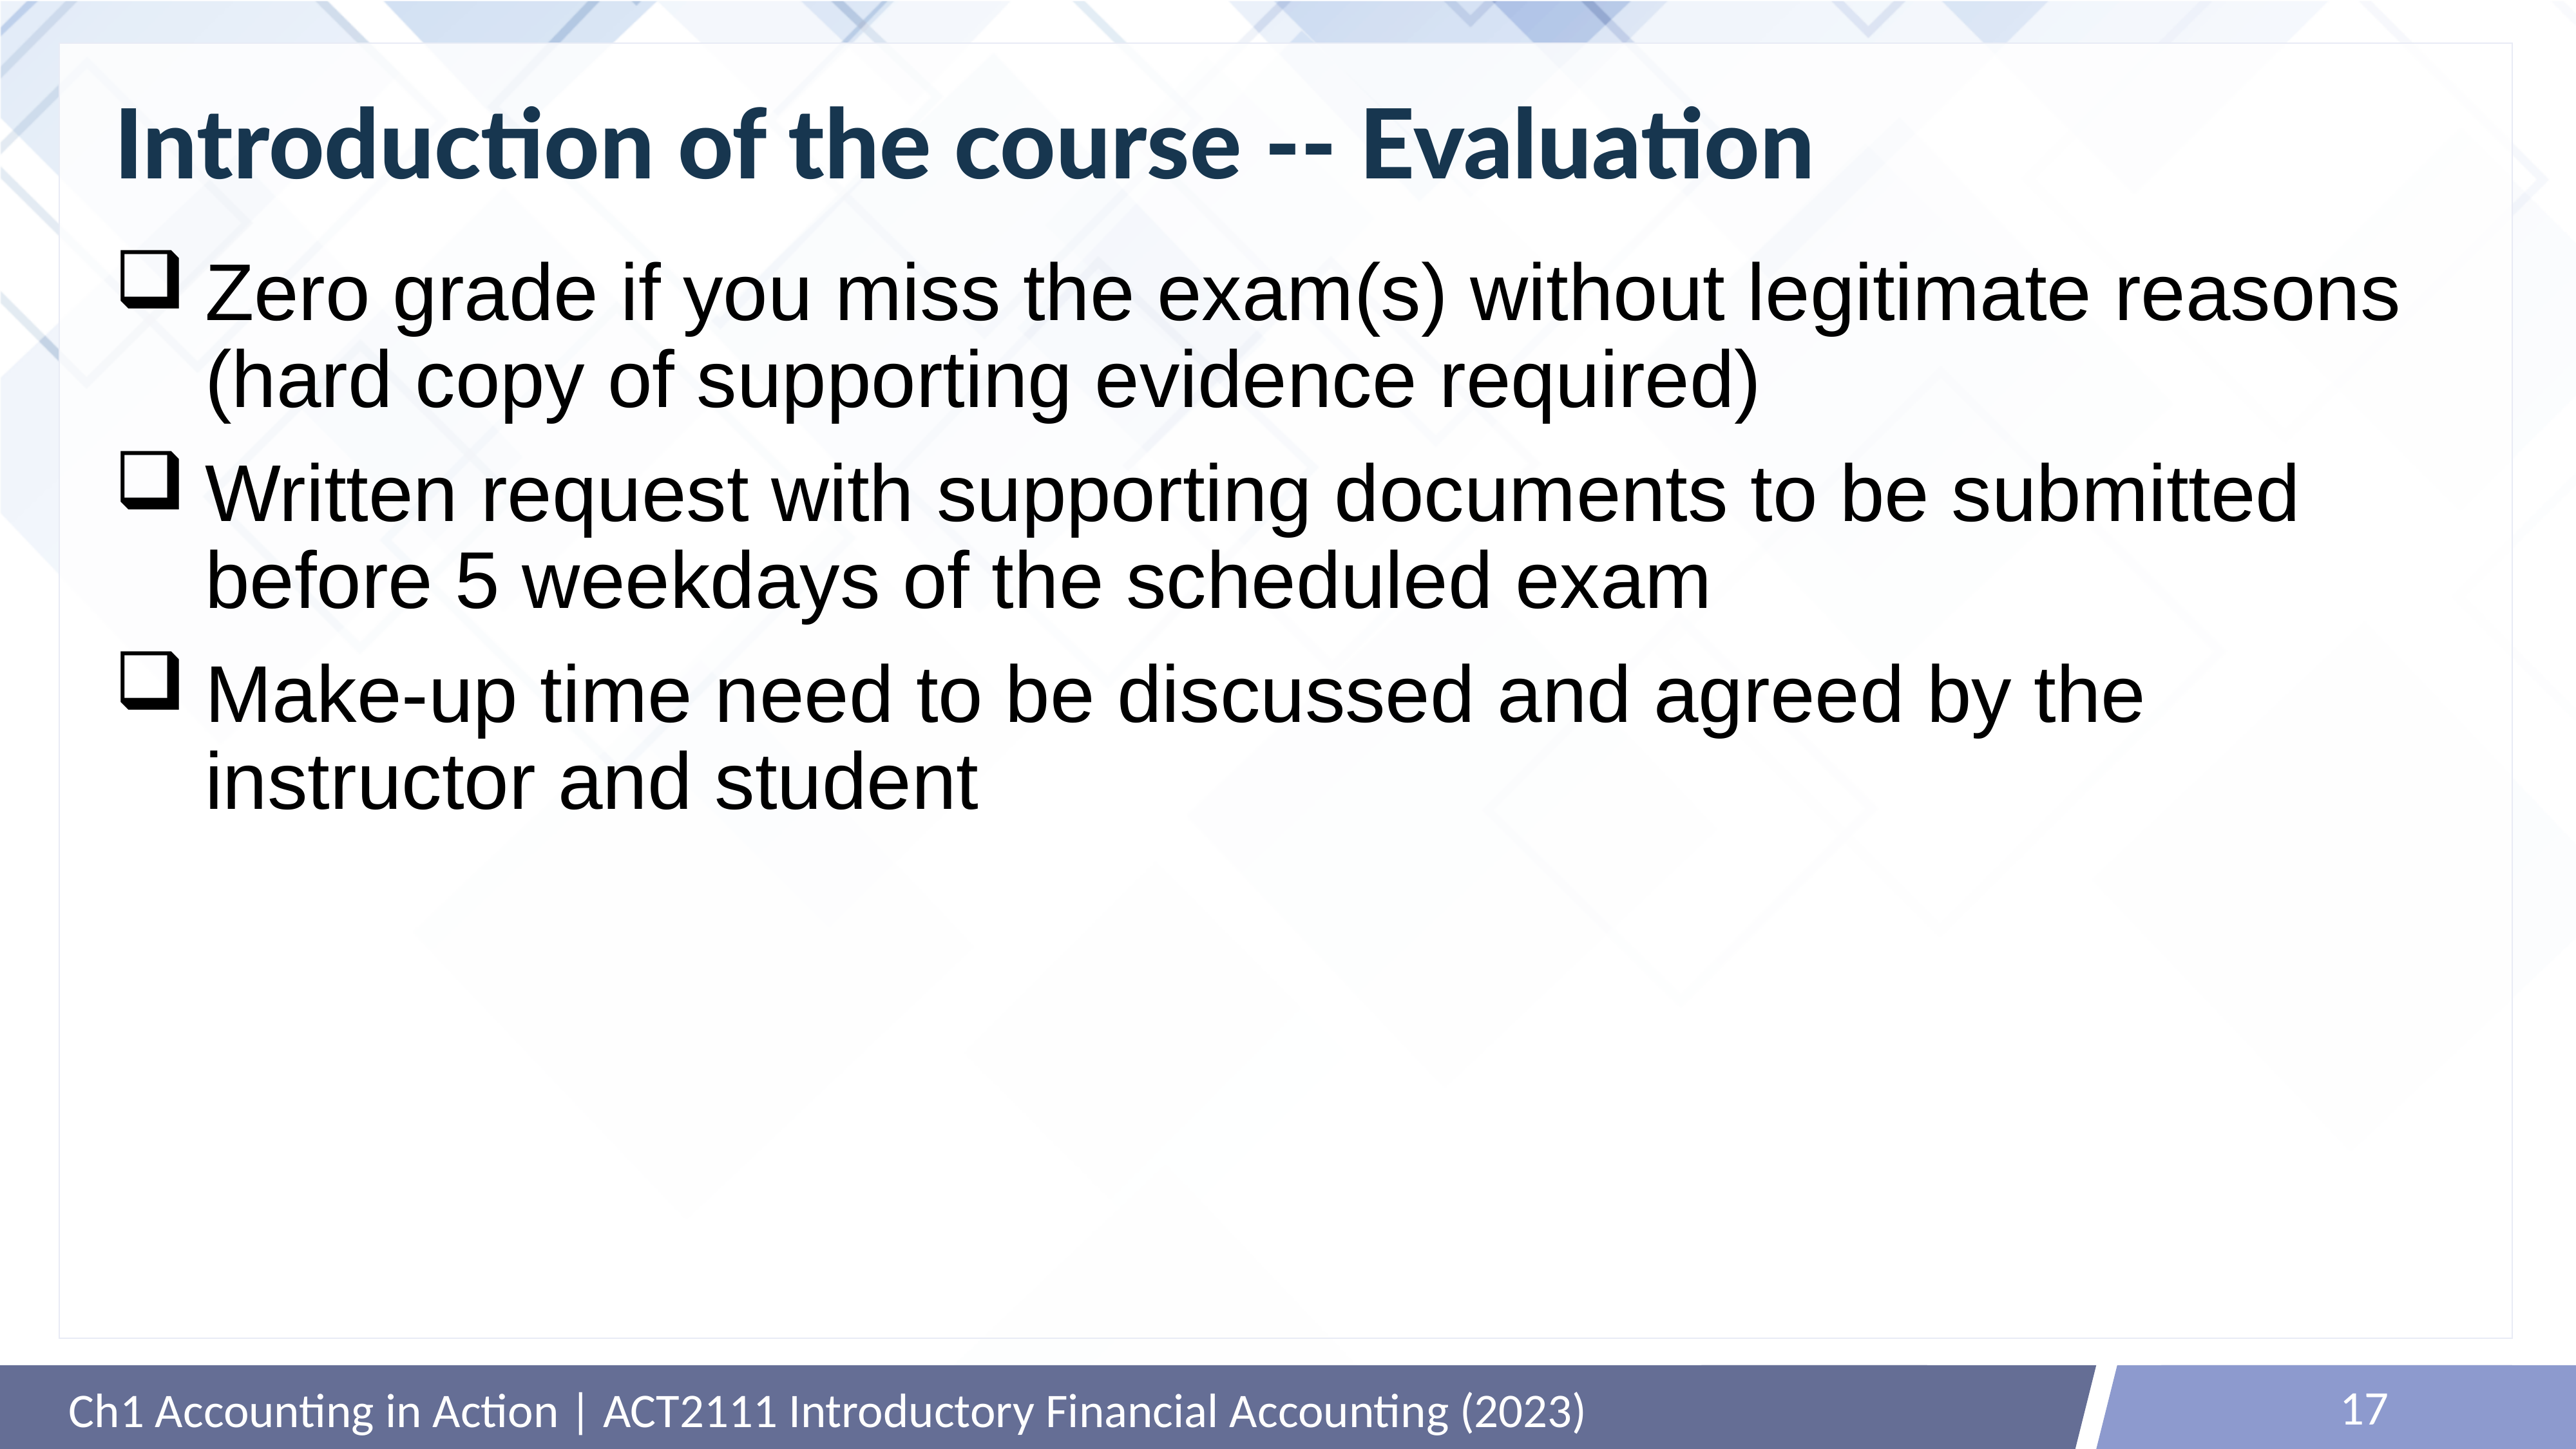

# Introduction of the course -- Evaluation
Zero grade if you miss the exam(s) without legitimate reasons (hard copy of supporting evidence required)
Written request with supporting documents to be submitted before 5 weekdays of the scheduled exam
Make-up time need to be discussed and agreed by the instructor and student

17
Ch1 Accounting in Action | ACT2111 Introductory Financial Accounting (2023)